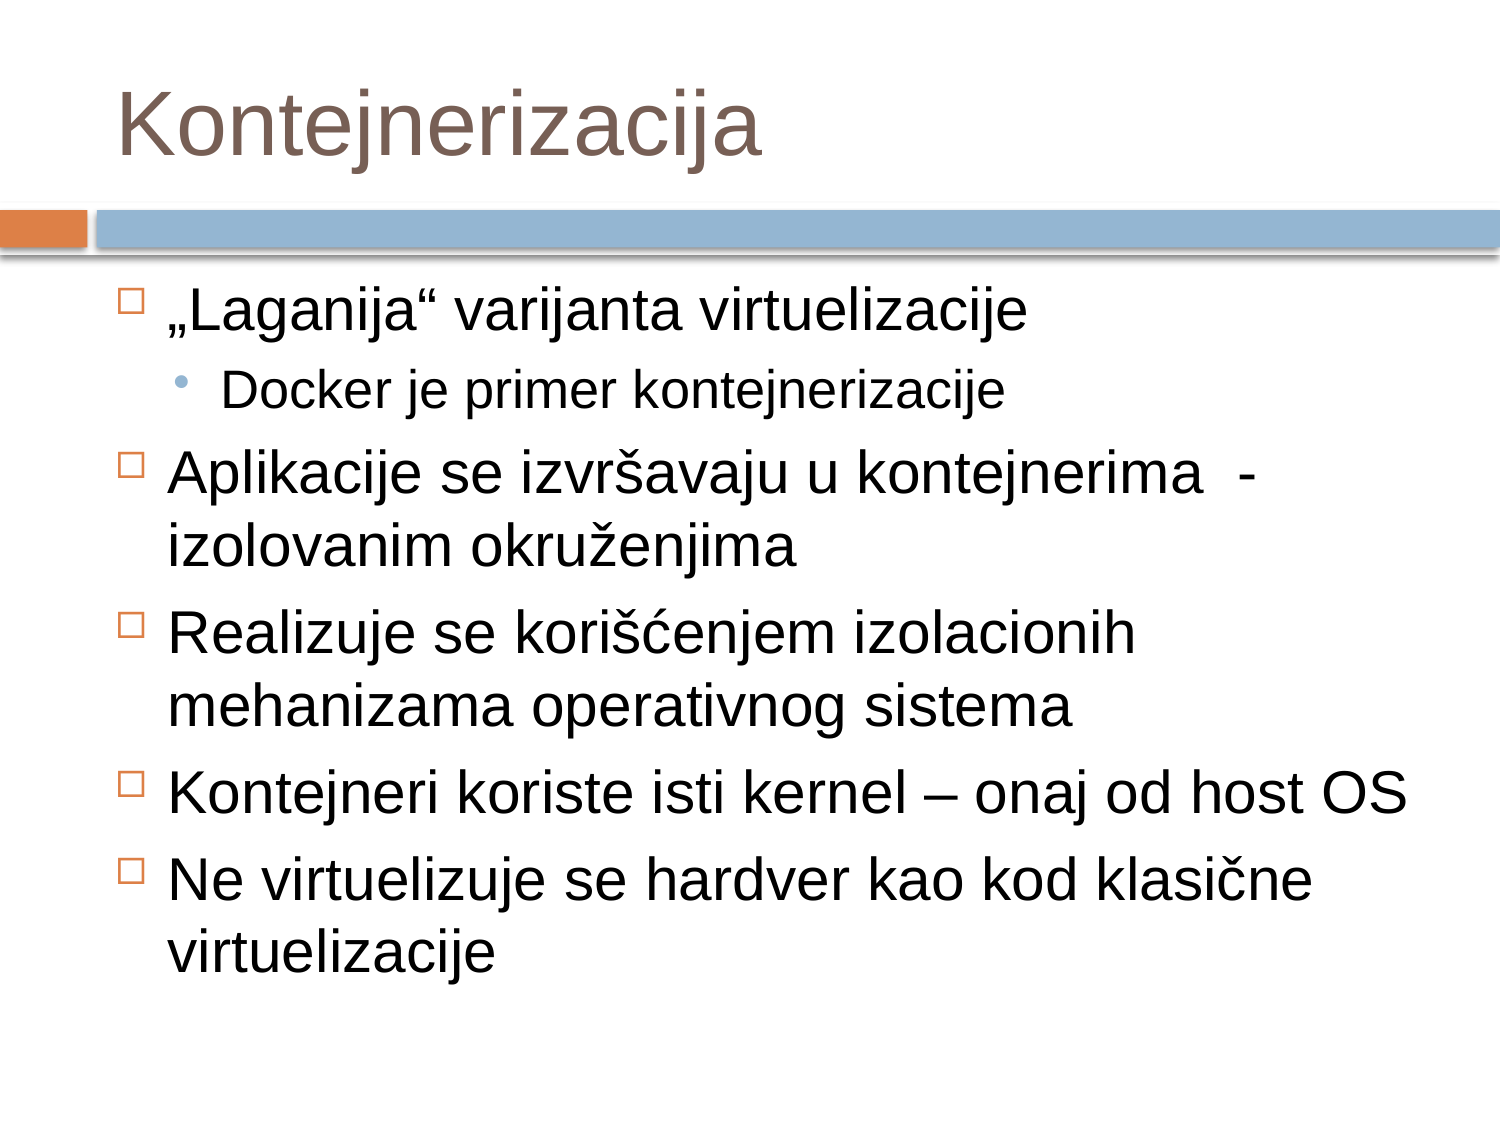

# Kontejnerizacija
„Laganija“ varijanta virtuelizacije
Docker je primer kontejnerizacije
Aplikacije se izvršavaju u kontejnerima  - izolovanim okruženjima
Realizuje se korišćenjem izolacionih mehanizama operativnog sistema
Kontejneri koriste isti kernel – onaj od host OS
Ne virtuelizuje se hardver kao kod klasične virtuelizacije